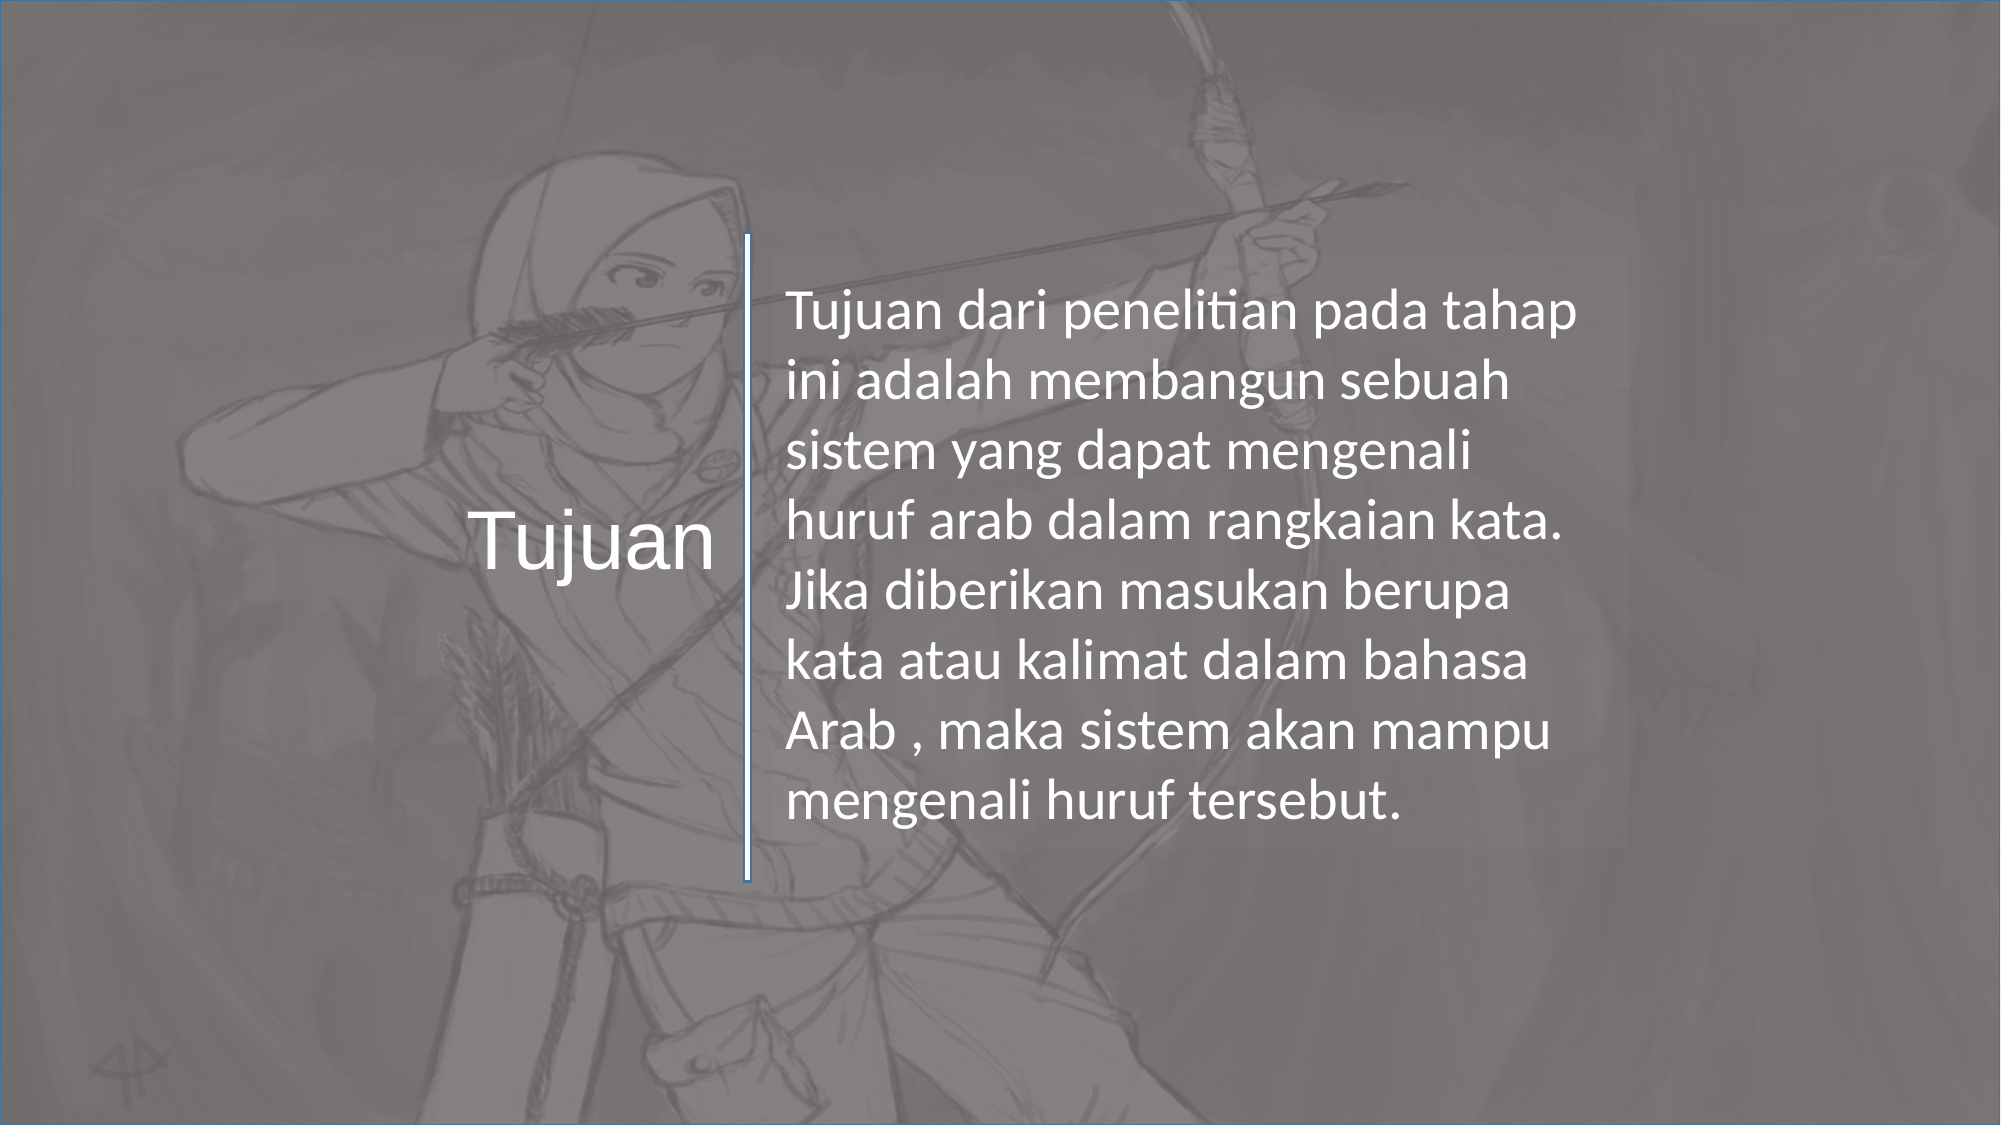

Tujuan dari penelitian pada tahap ini adalah membangun sebuah sistem yang dapat mengenali huruf arab dalam rangkaian kata. Jika diberikan masukan berupa kata atau kalimat dalam bahasa Arab , maka sistem akan mampu mengenali huruf tersebut.
Tujuan